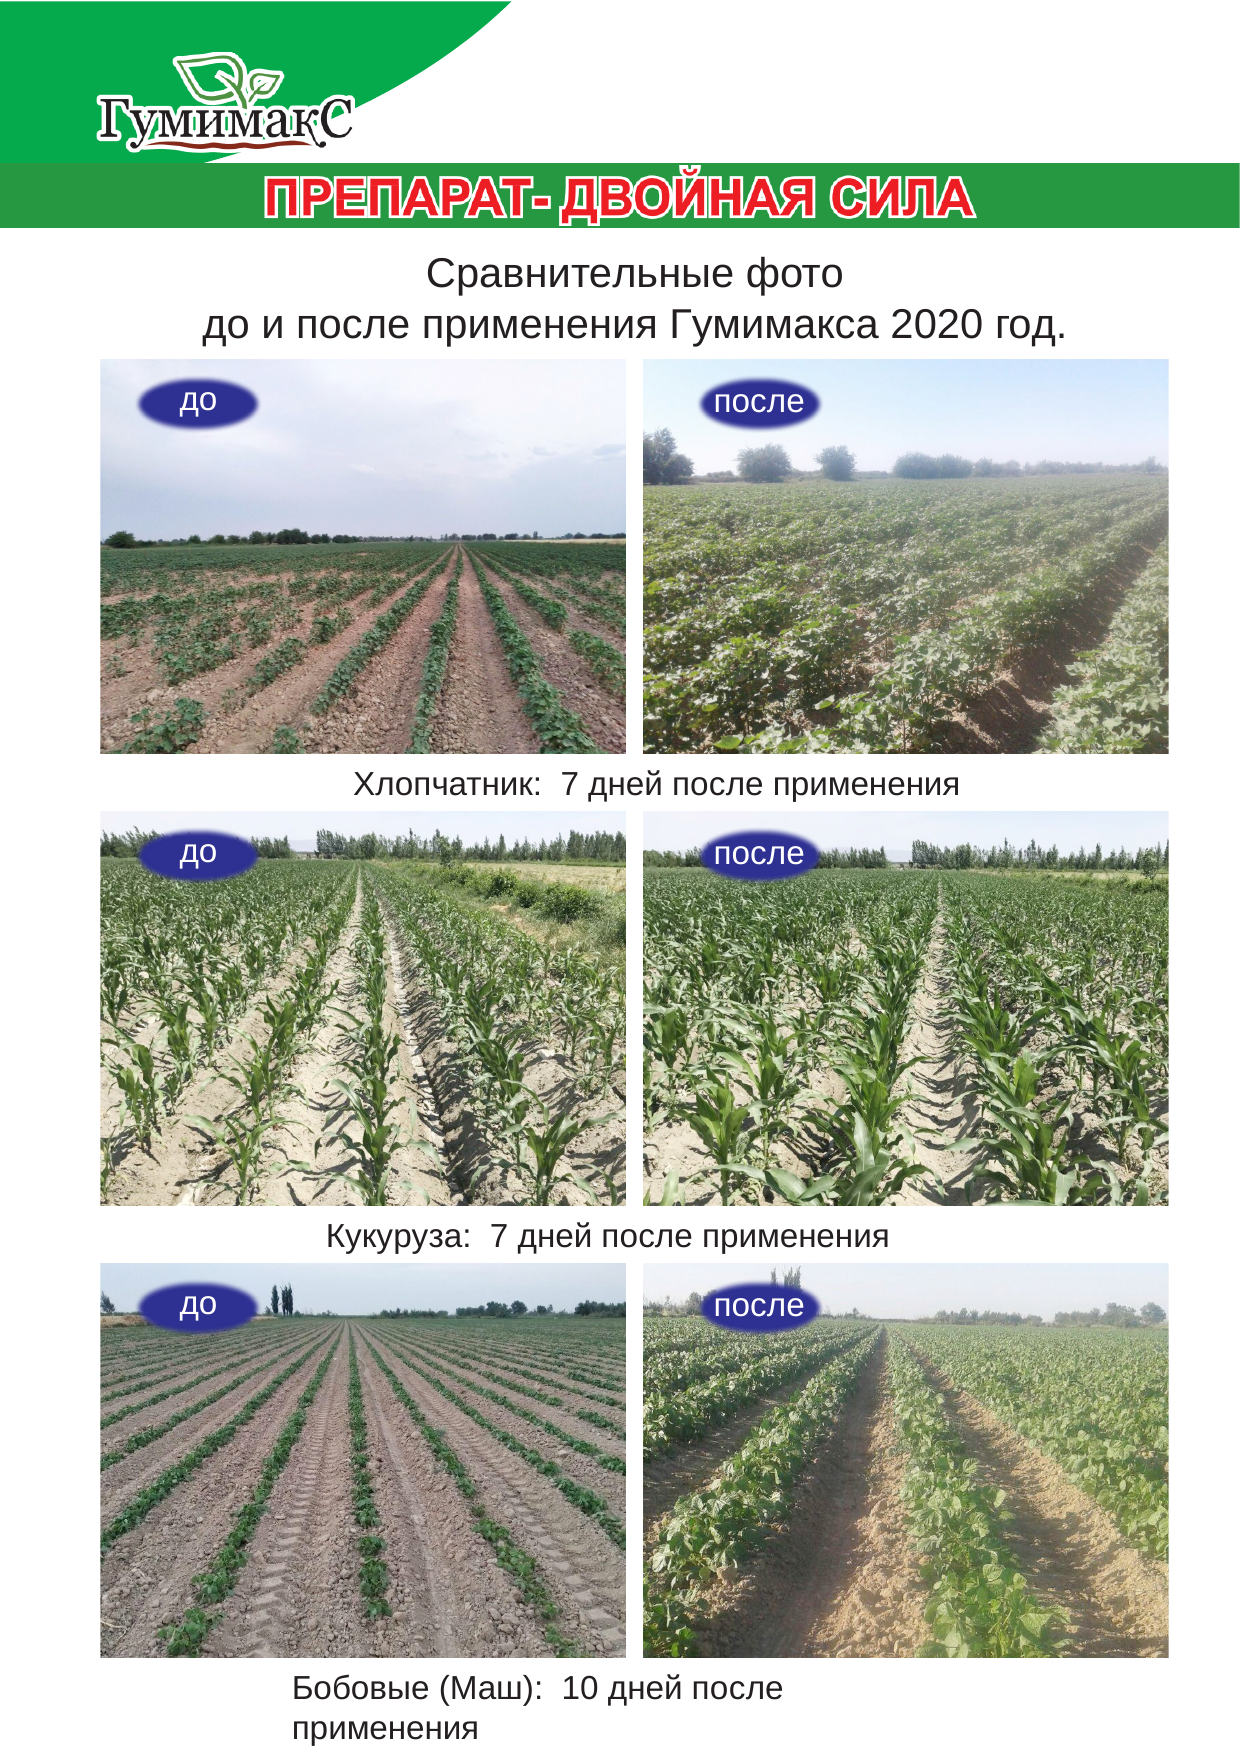

Сравнительные фото
до и после применения Гумимакса 2020 год.

до
после
Хлопчатник:  7 дней после применения

до
после
Кукуруза:  7 дней после применения

до
после
Бобовые (Маш):  10 дней после применения